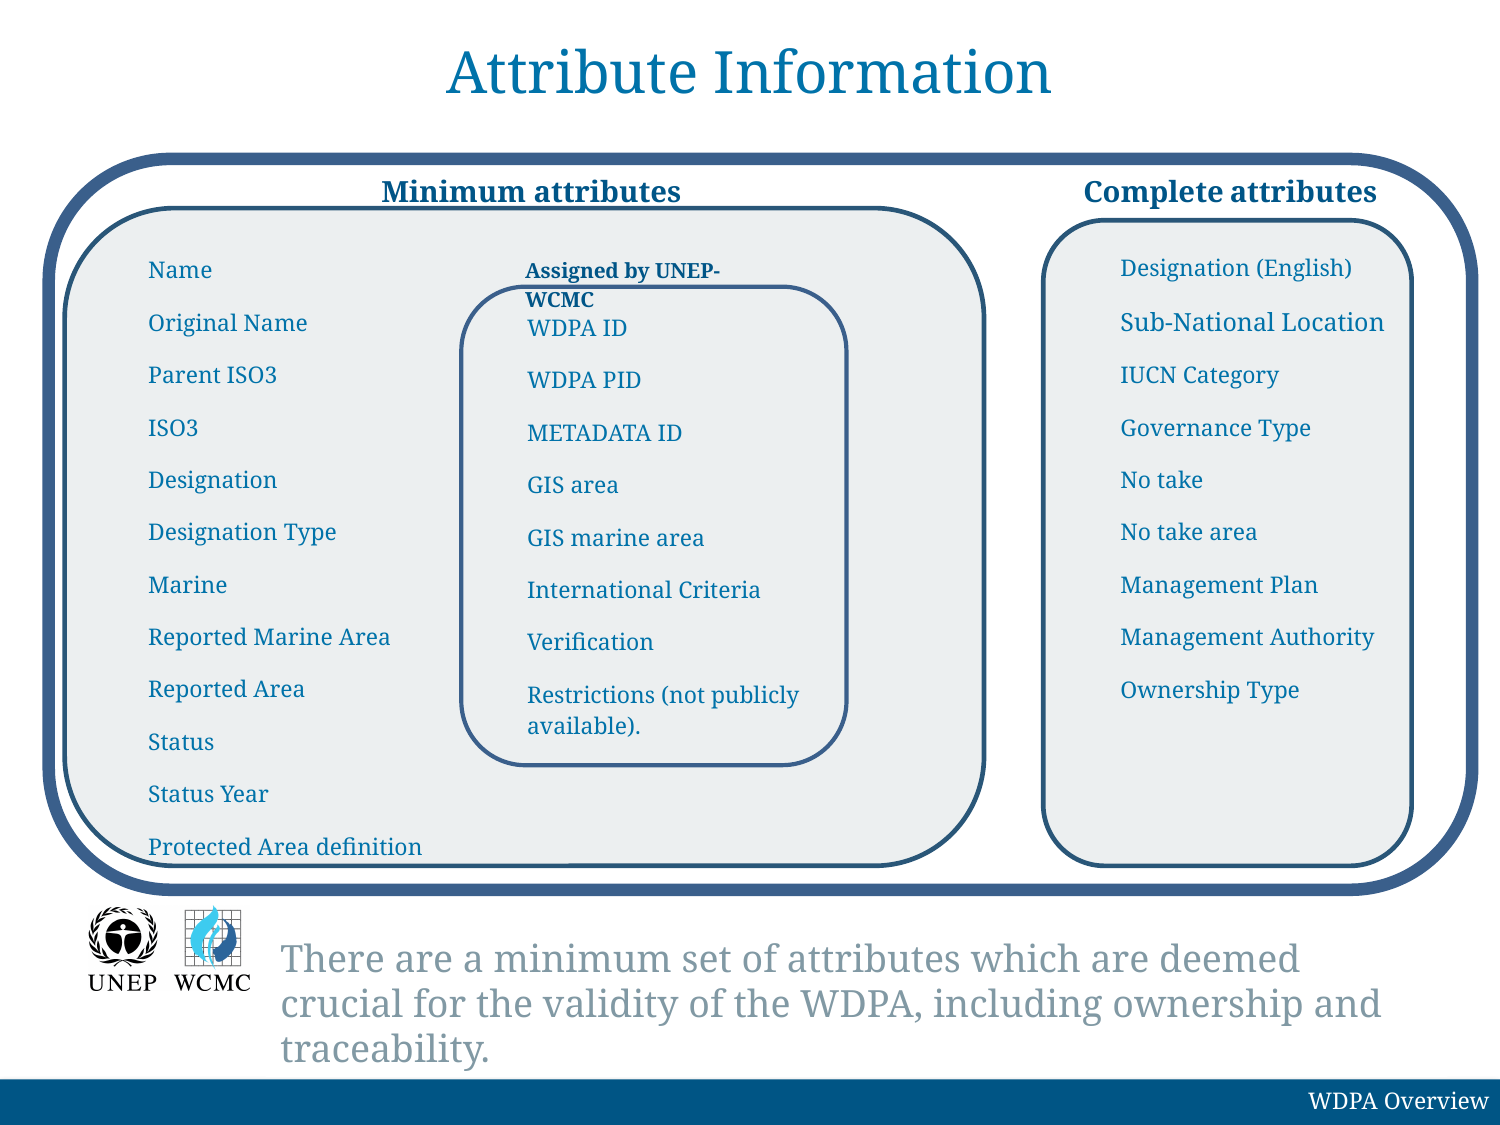

# Attribute Information

Minimum attributes
Complete attributes

Designation (English)
Sub-National Location
IUCN Category
Governance Type
No take
No take area
Management Plan
Management Authority
Ownership Type
Name
Original Name
Parent ISO3
ISO3
Designation
Designation Type
Marine
Reported Marine Area
Reported Area
Status
Status Year
Protected Area definition
Assigned by UNEP-WCMC
WDPA ID
WDPA PID
METADATA ID
GIS area
GIS marine area
International Criteria
Verification
Restrictions (not publicly available).

There are a minimum set of attributes which are deemed crucial for the validity of the WDPA, including ownership and traceability.